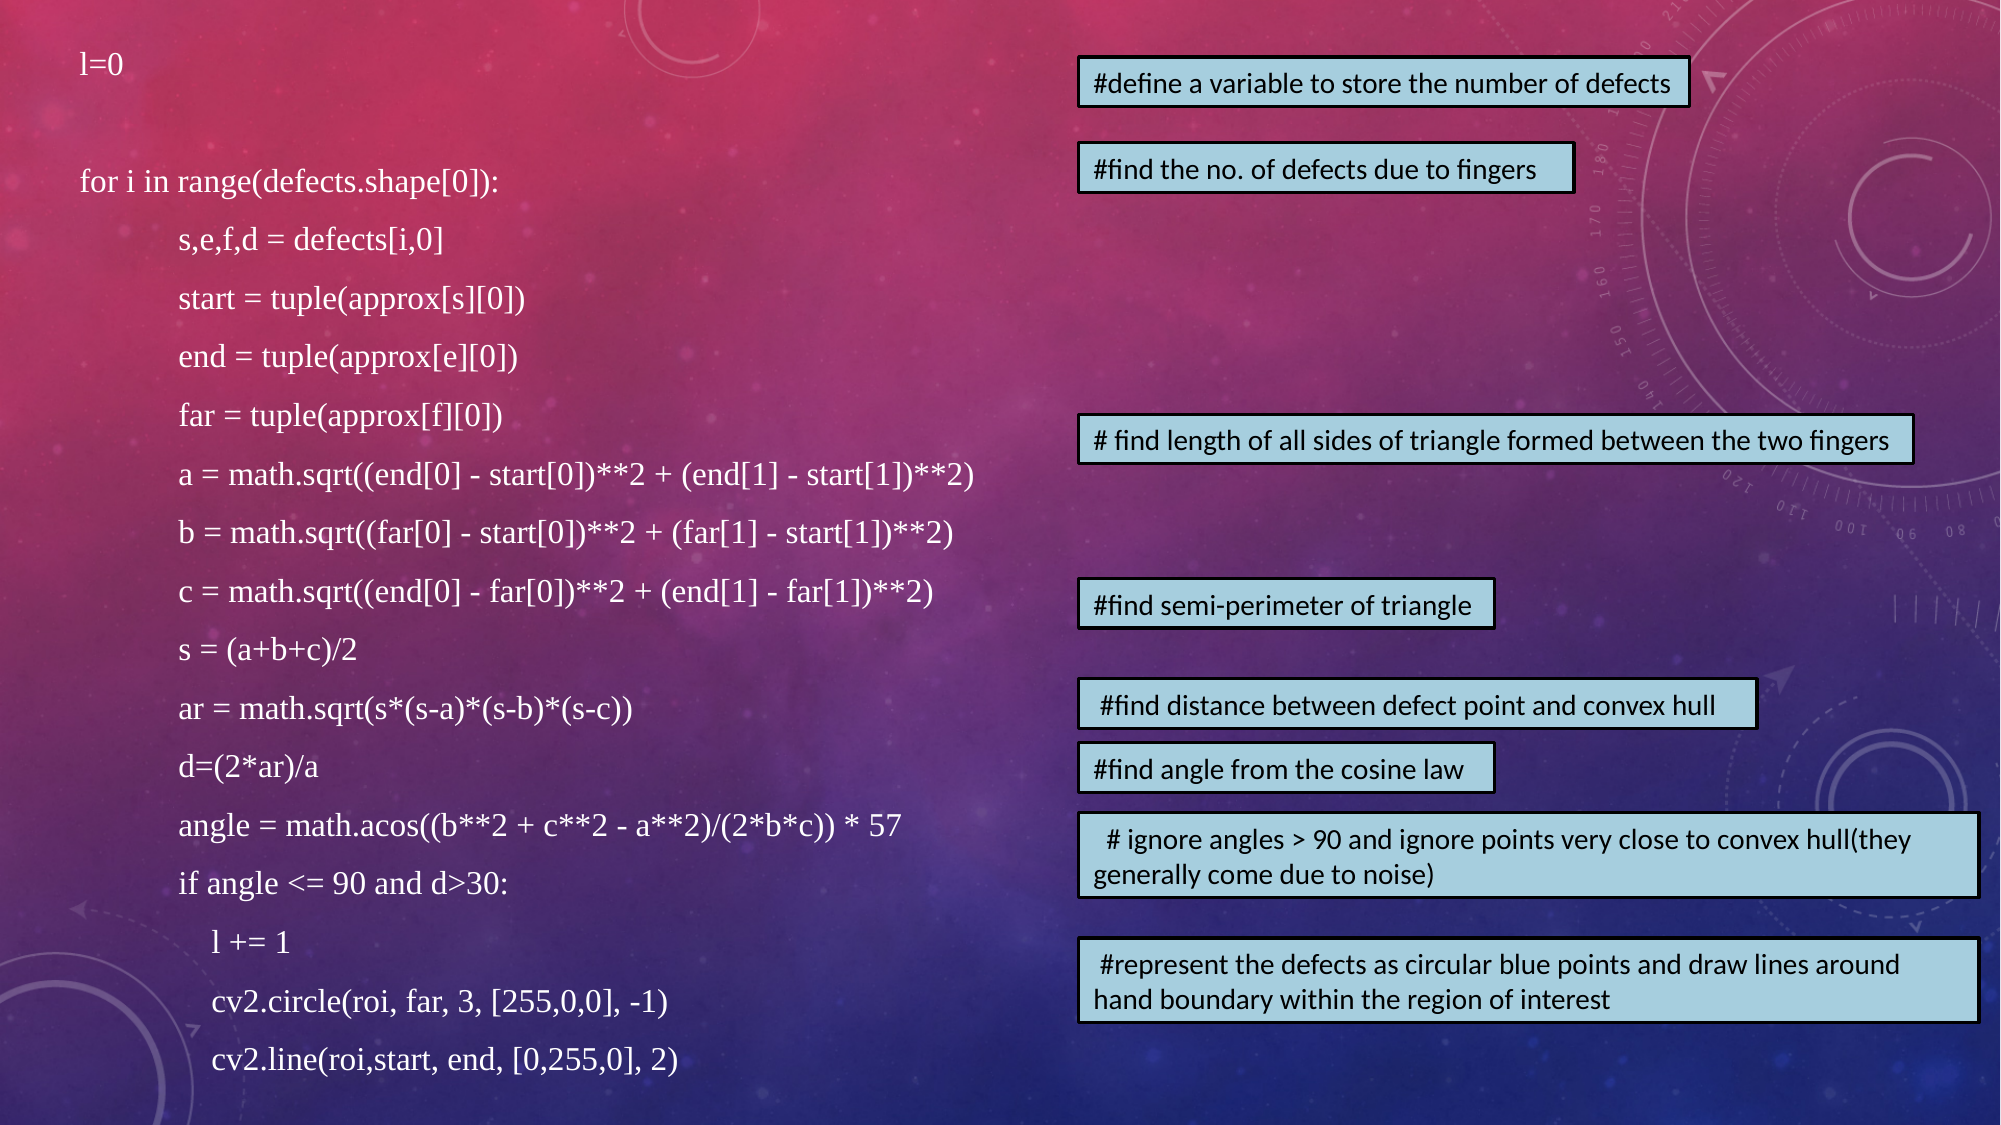

l=0

for i in range(defects.shape[0]):
            s,e,f,d = defects[i,0]
            start = tuple(approx[s][0])
            end = tuple(approx[e][0])
            far = tuple(approx[f][0])
            a = math.sqrt((end[0] - start[0])**2 + (end[1] - start[1])**2)
            b = math.sqrt((far[0] - start[0])**2 + (far[1] - start[1])**2)
            c = math.sqrt((end[0] - far[0])**2 + (end[1] - far[1])**2)
            s = (a+b+c)/2
            ar = math.sqrt(s*(s-a)*(s-b)*(s-c))
            d=(2*ar)/a
            angle = math.acos((b**2 + c**2 - a**2)/(2*b*c)) * 57
            if angle <= 90 and d>30:
                l += 1
                cv2.circle(roi, far, 3, [255,0,0], -1)
                cv2.line(roi,start, end, [0,255,0], 2)

#define a variable to store the number of defects
#find the no. of defects due to fingers
# find length of all sides of triangle formed between the two fingers
#find semi-perimeter of triangle
 #find distance between defect point and convex hull
#find angle from the cosine law
  # ignore angles > 90 and ignore points very close to convex hull(they generally come due to noise)
 #represent the defects as circular blue points and draw lines around hand boundary within the region of interest